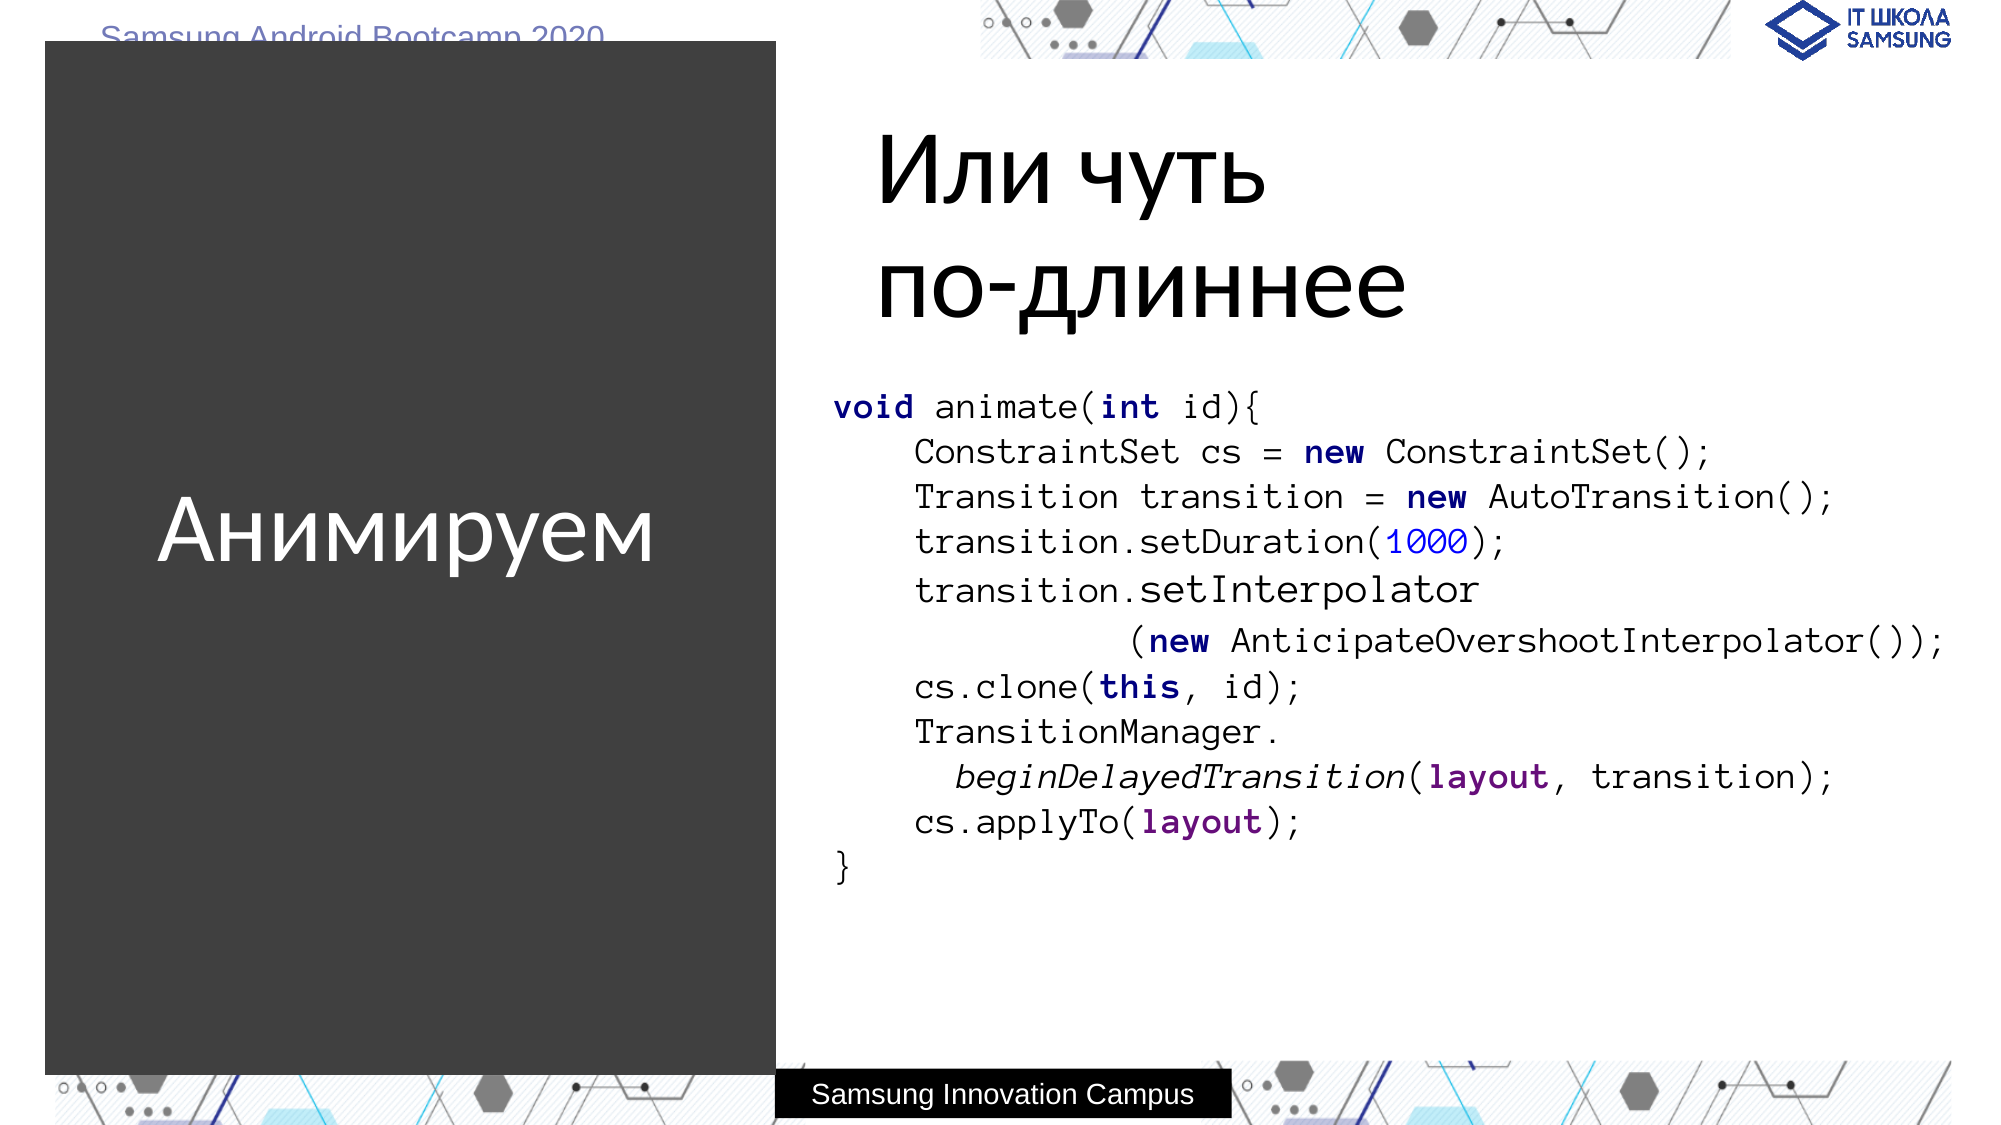

Или чуть
по-длиннее
# Анимируем
void animate(int id){
    ConstraintSet cs = new ConstraintSet();
    Transition transition = new AutoTransition();
    transition.setDuration(1000);
    transition.setInterpolator
             (new AnticipateOvershootInterpolator());
    cs.clone(this, id);
    TransitionManager.
      beginDelayedTransition(layout, transition);
    cs.applyTo(layout);
}